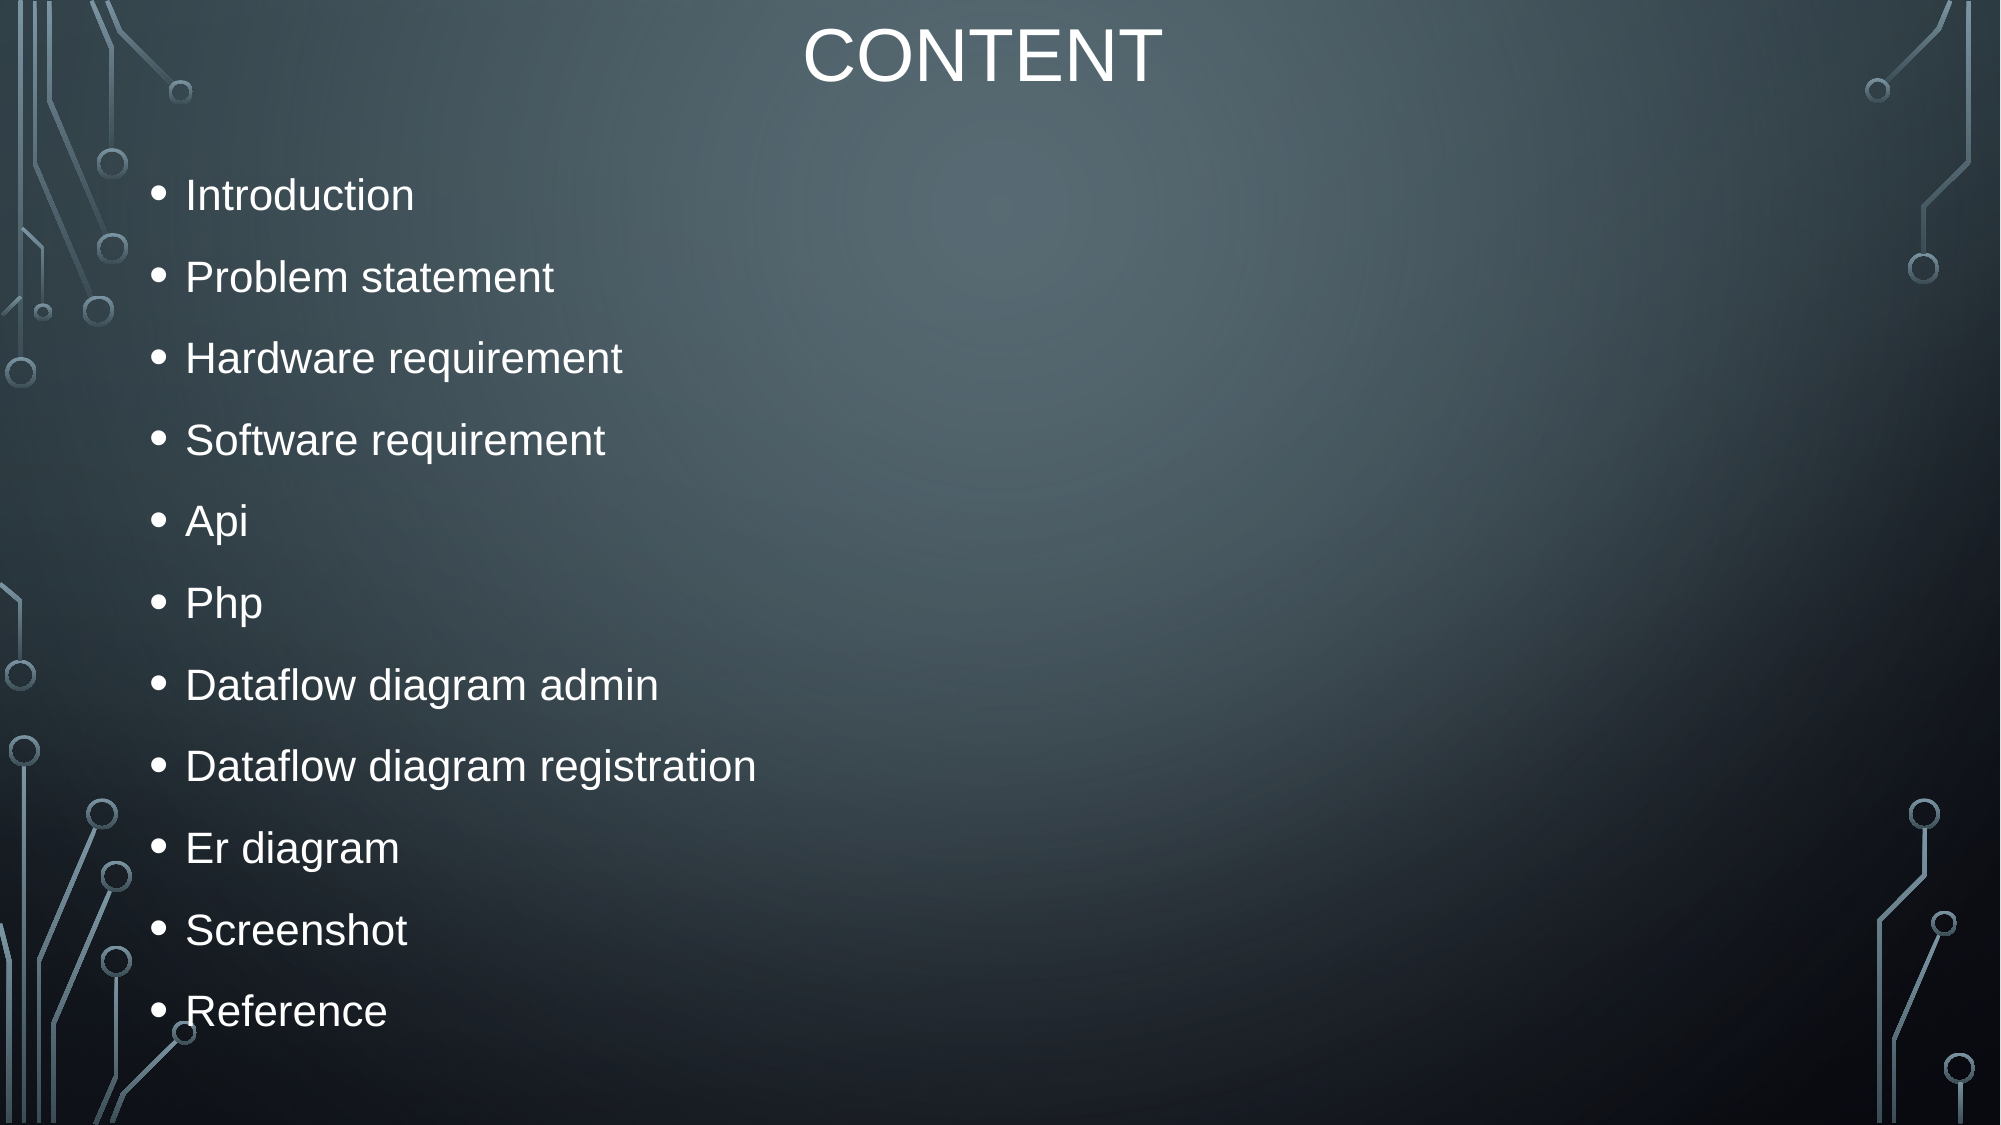

# content
Introduction
Problem statement
Hardware requirement
Software requirement
Api
Php
Dataflow diagram admin
Dataflow diagram registration
Er diagram
Screenshot
Reference